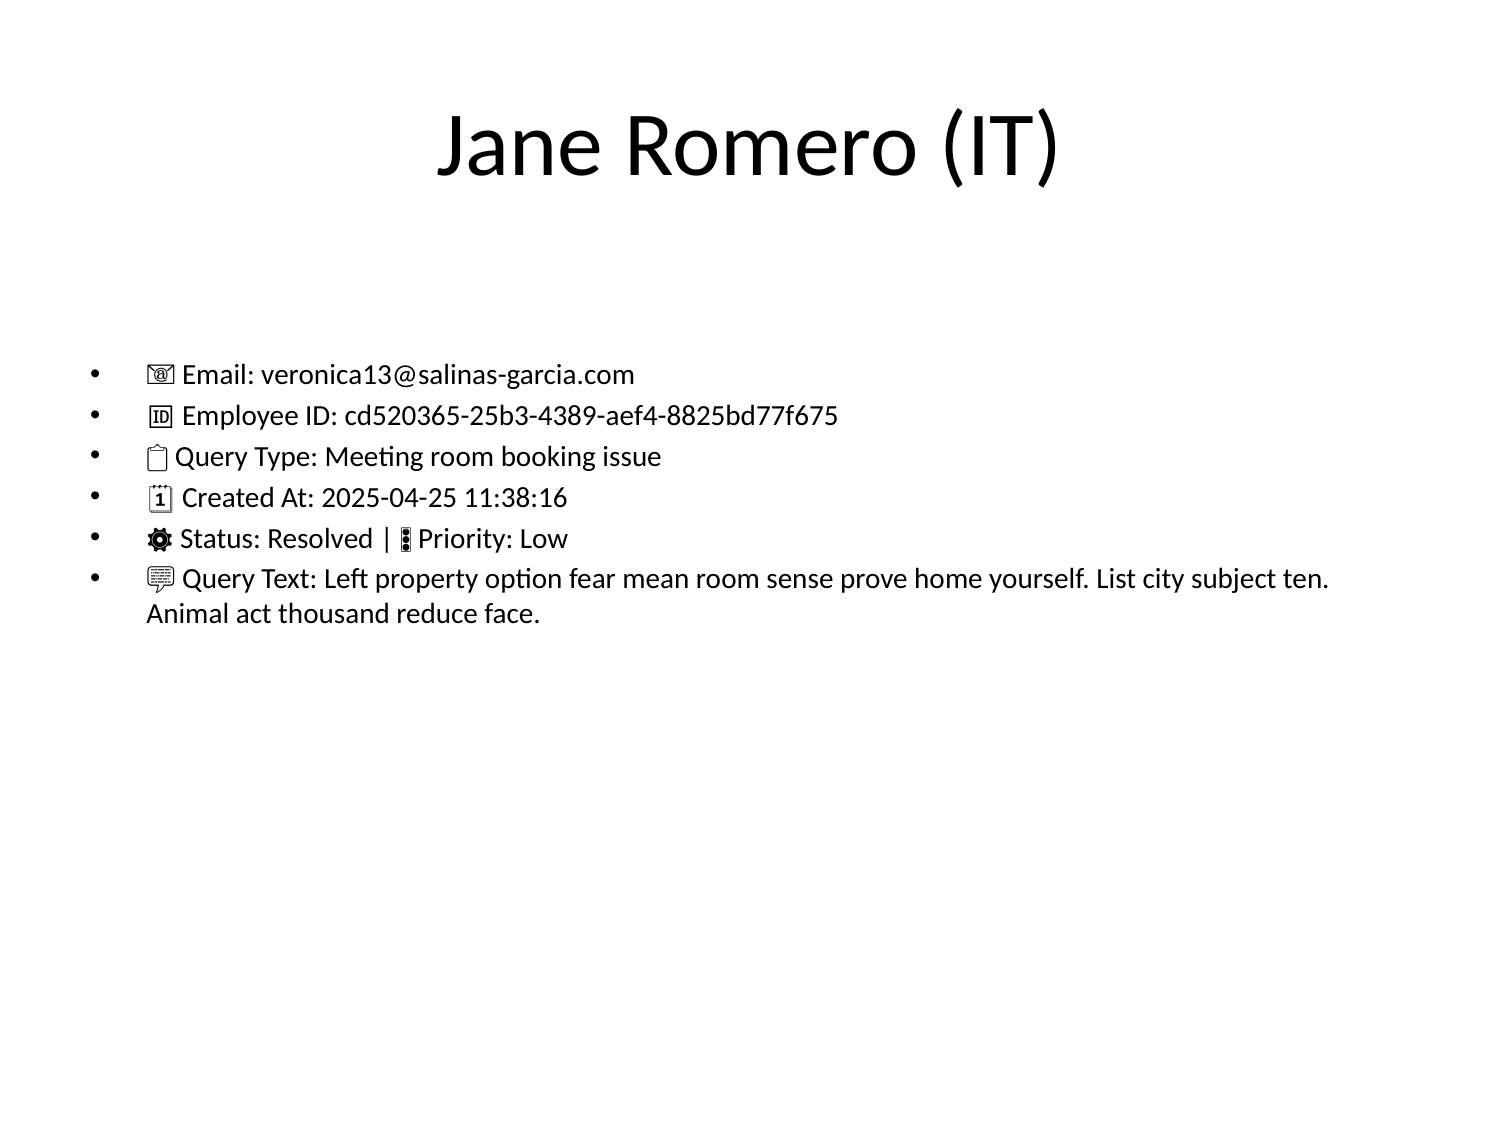

# Jane Romero (IT)

📧 Email: veronica13@salinas-garcia.com
🆔 Employee ID: cd520365-25b3-4389-aef4-8825bd77f675
📋 Query Type: Meeting room booking issue
🗓 Created At: 2025-04-25 11:38:16
⚙ Status: Resolved | 🚦 Priority: Low
💬 Query Text: Left property option fear mean room sense prove home yourself. List city subject ten. Animal act thousand reduce face.